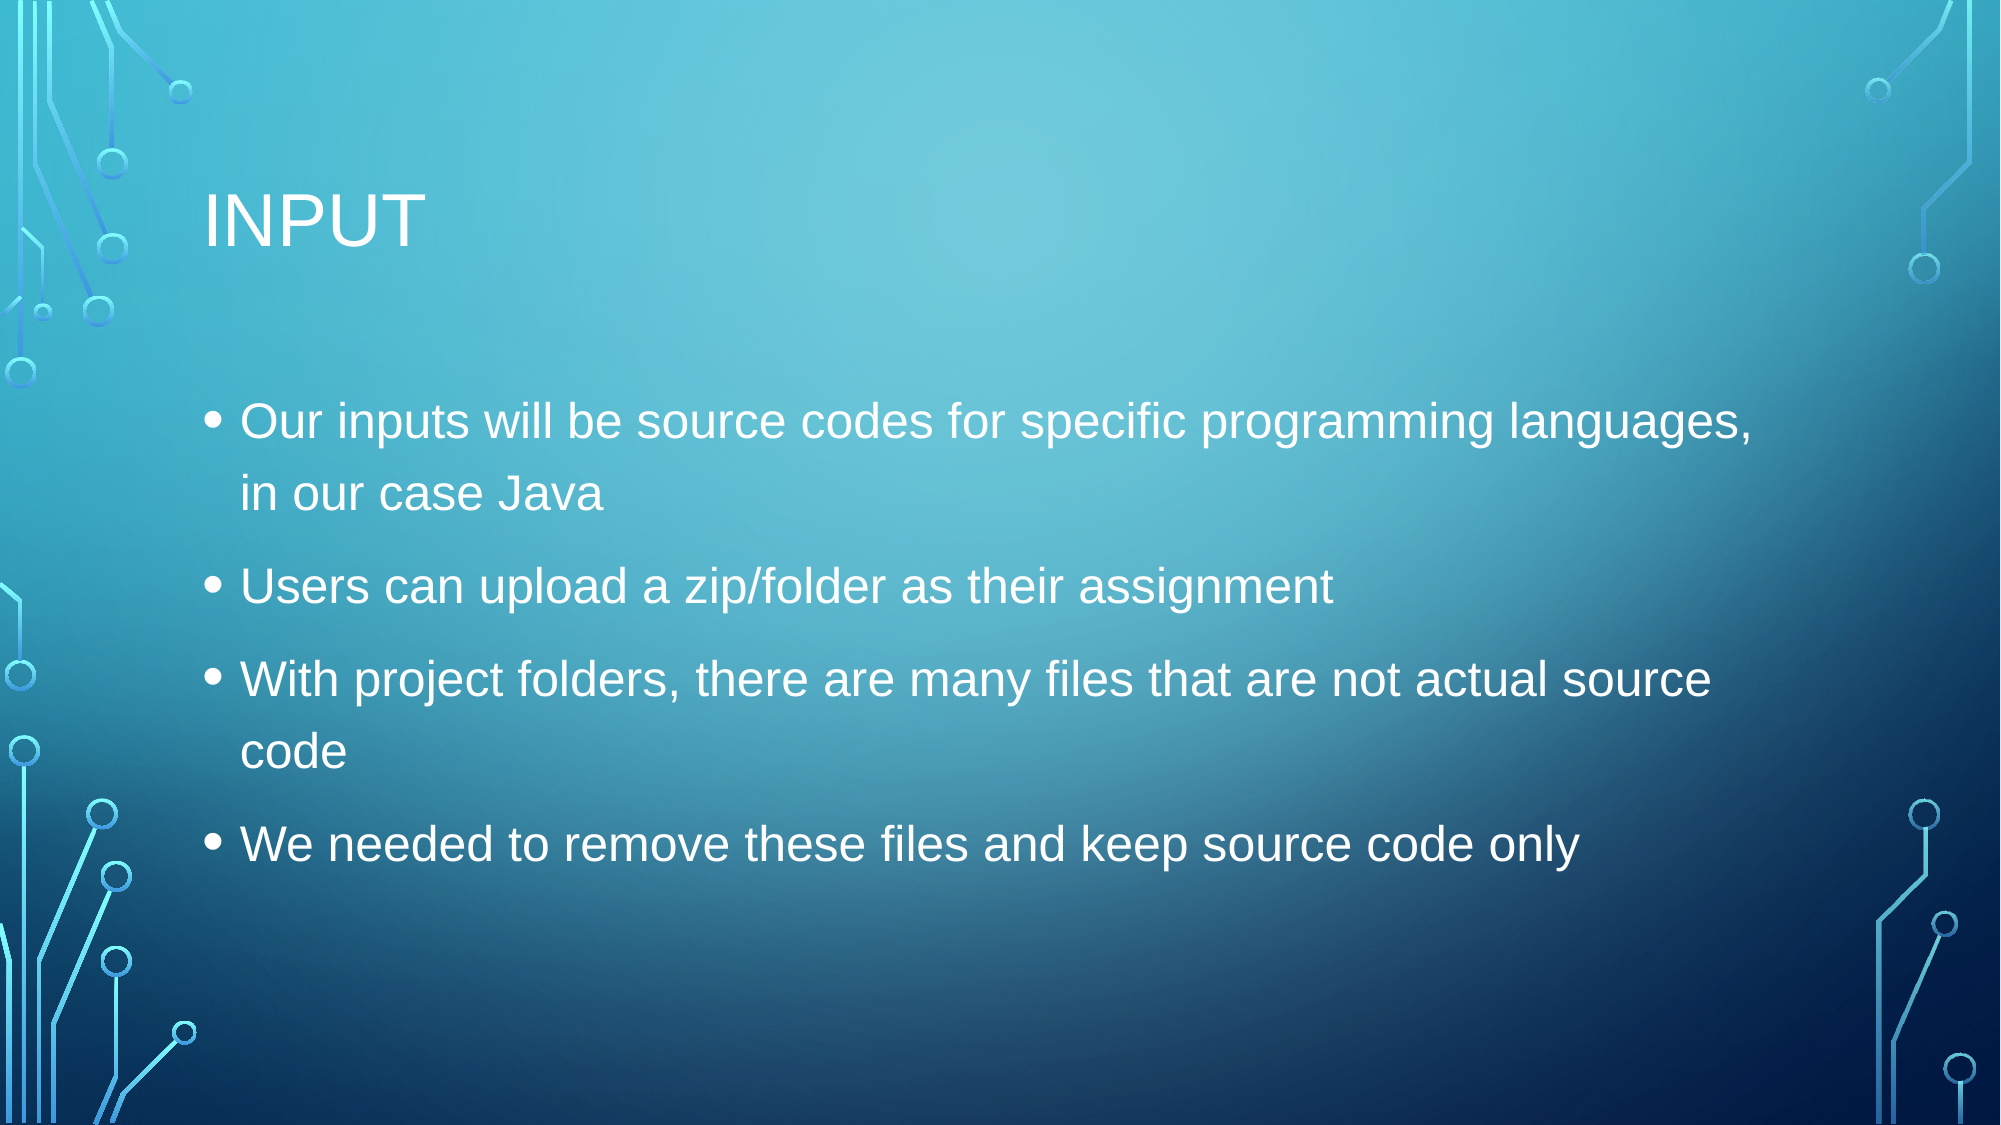

# Input
Our inputs will be source codes for specific programming languages, in our case Java
Users can upload a zip/folder as their assignment
With project folders, there are many files that are not actual source code
We needed to remove these files and keep source code only